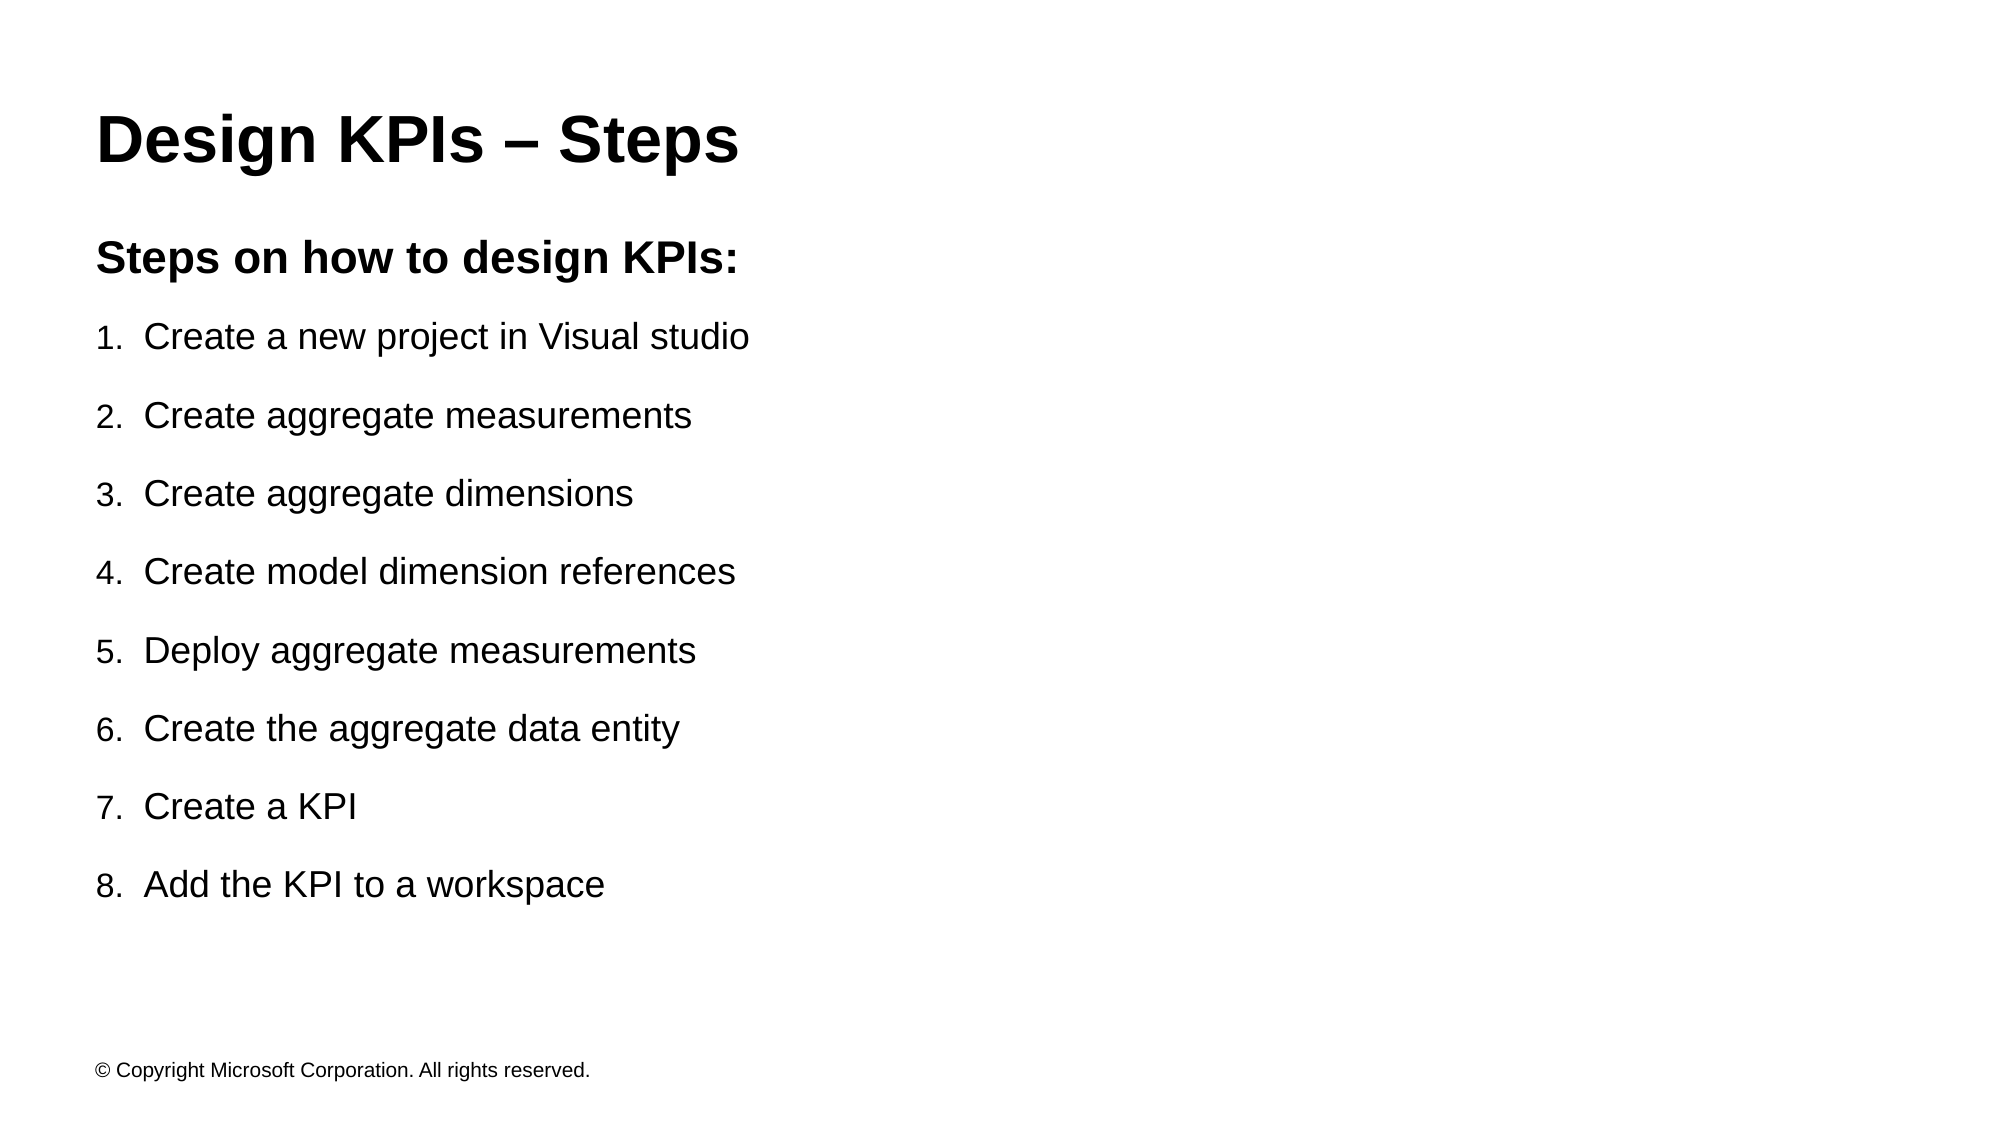

# Design KPIs – Steps
Steps on how to design KPIs:
Create a new project in Visual studio
Create aggregate measurements
Create aggregate dimensions
Create model dimension references
Deploy aggregate measurements
Create the aggregate data entity
Create a KPI
Add the KPI to a workspace